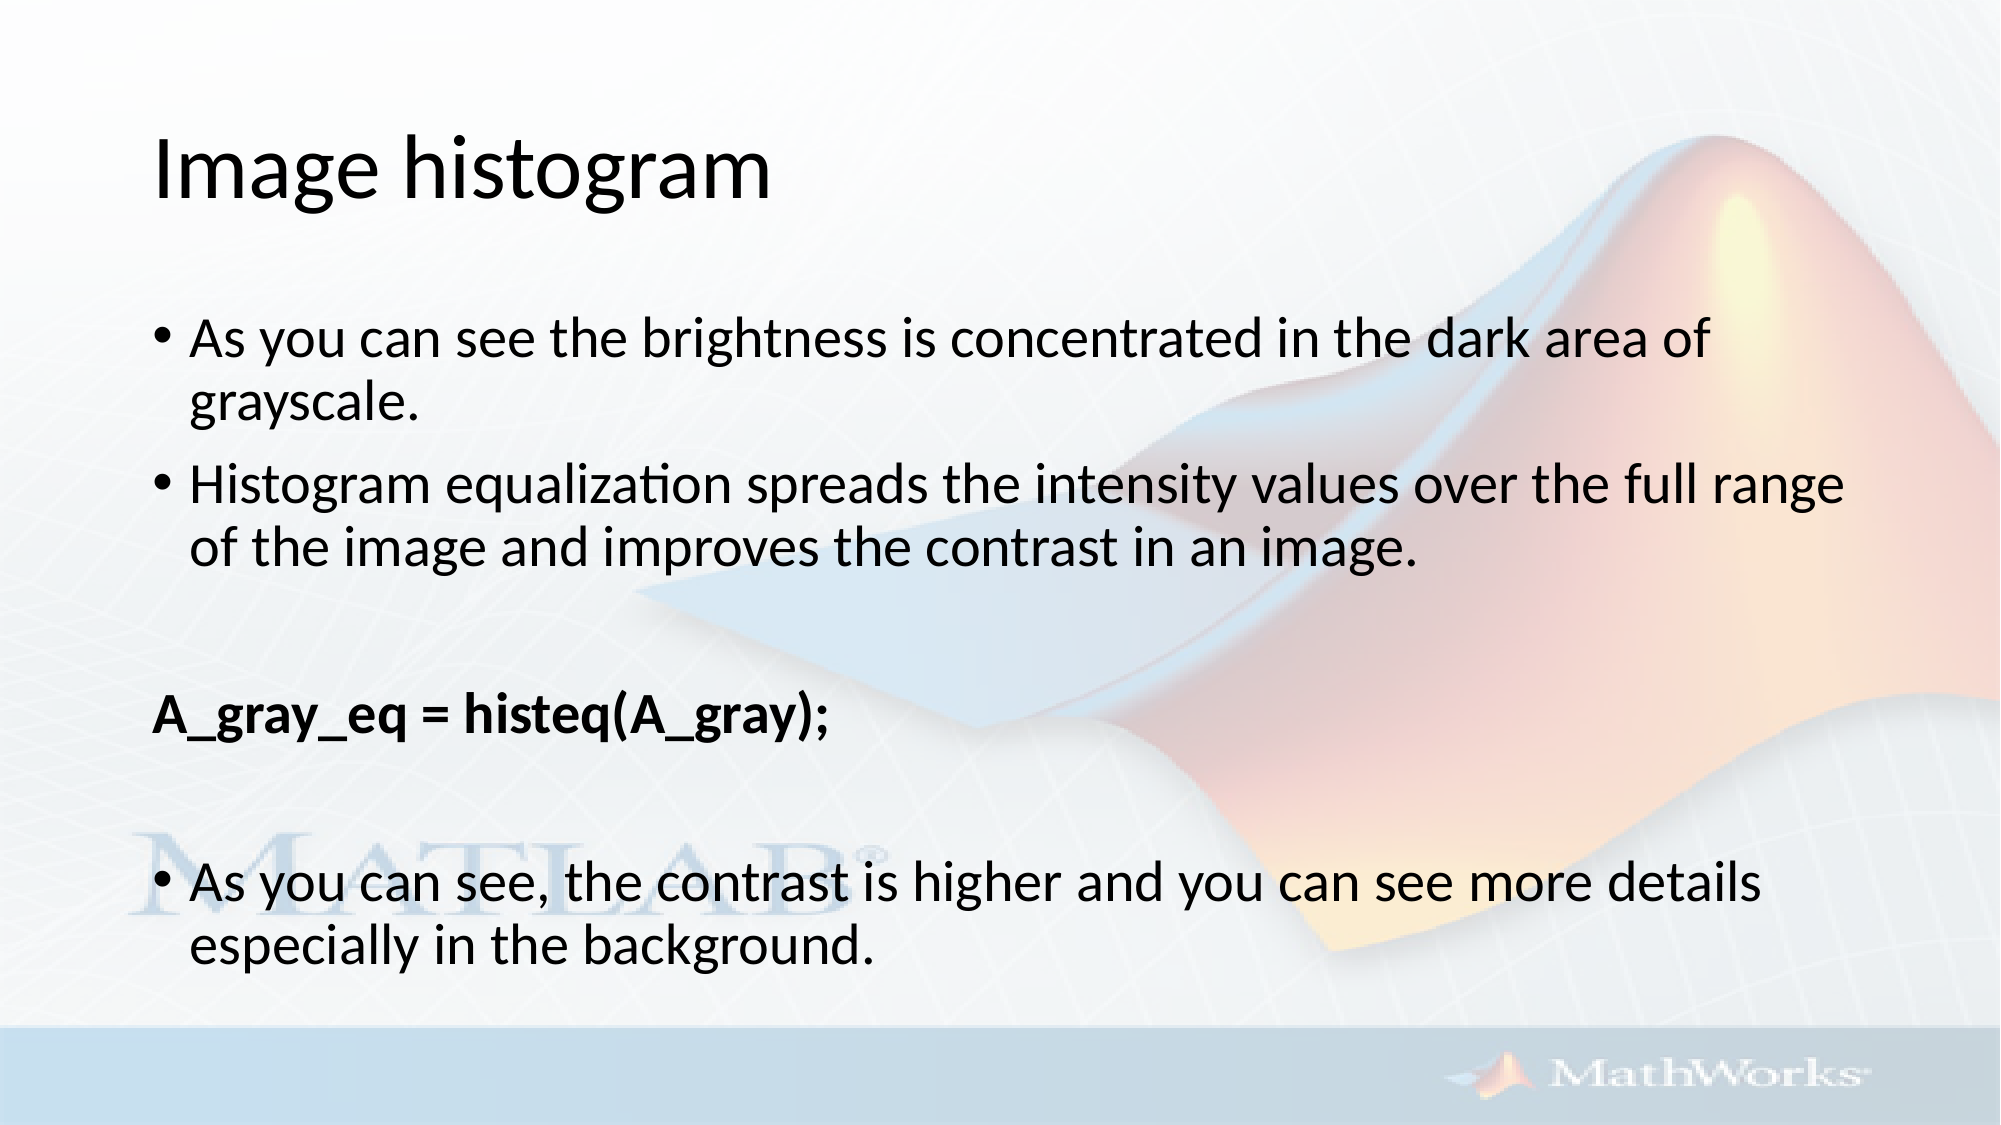

# Image histogram
As you can see the brightness is concentrated in the dark area of grayscale.
Histogram equalization spreads the intensity values over the full range of the image and improves the contrast in an image.

A_gray_eq = histeq(A_gray);

As you can see, the contrast is higher and you can see more details especially in the background.